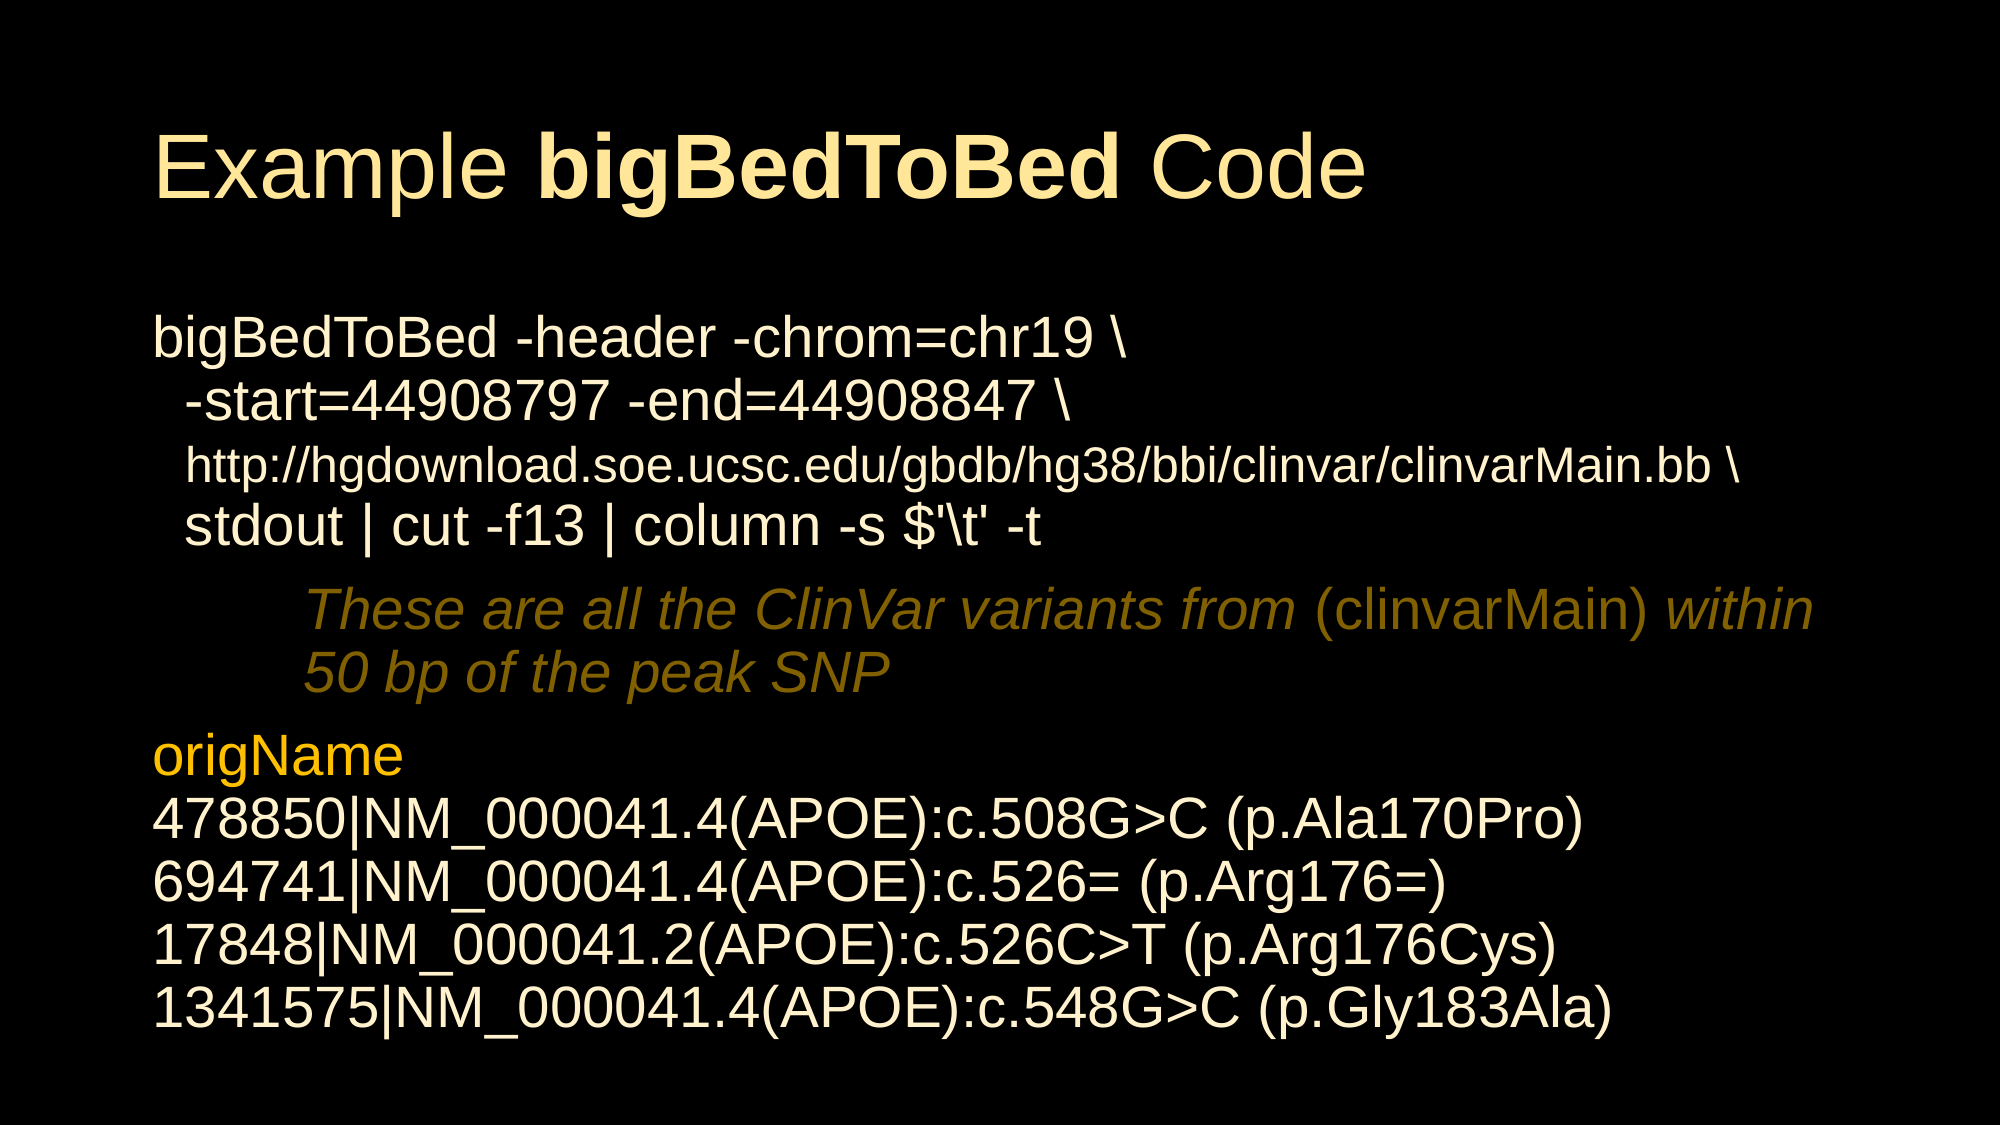

# Example bigBedToBed Code
bigBedToBed -header -chrom=chr19 \
  -start=44908797 -end=44908847 \
  http://hgdownload.soe.ucsc.edu/gbdb/hg38/bbi/clinvar/clinvarMain.bb \
  stdout | cut -f13 | column -s $'\t' -t
These are all the ClinVar variants from (clinvarMain) within 50 bp of the peak SNP
origName
478850|NM_000041.4(APOE):c.508G>C (p.Ala170Pro)
694741|NM_000041.4(APOE):c.526= (p.Arg176=)
17848|NM_000041.2(APOE):c.526C>T (p.Arg176Cys)
1341575|NM_000041.4(APOE):c.548G>C (p.Gly183Ala)